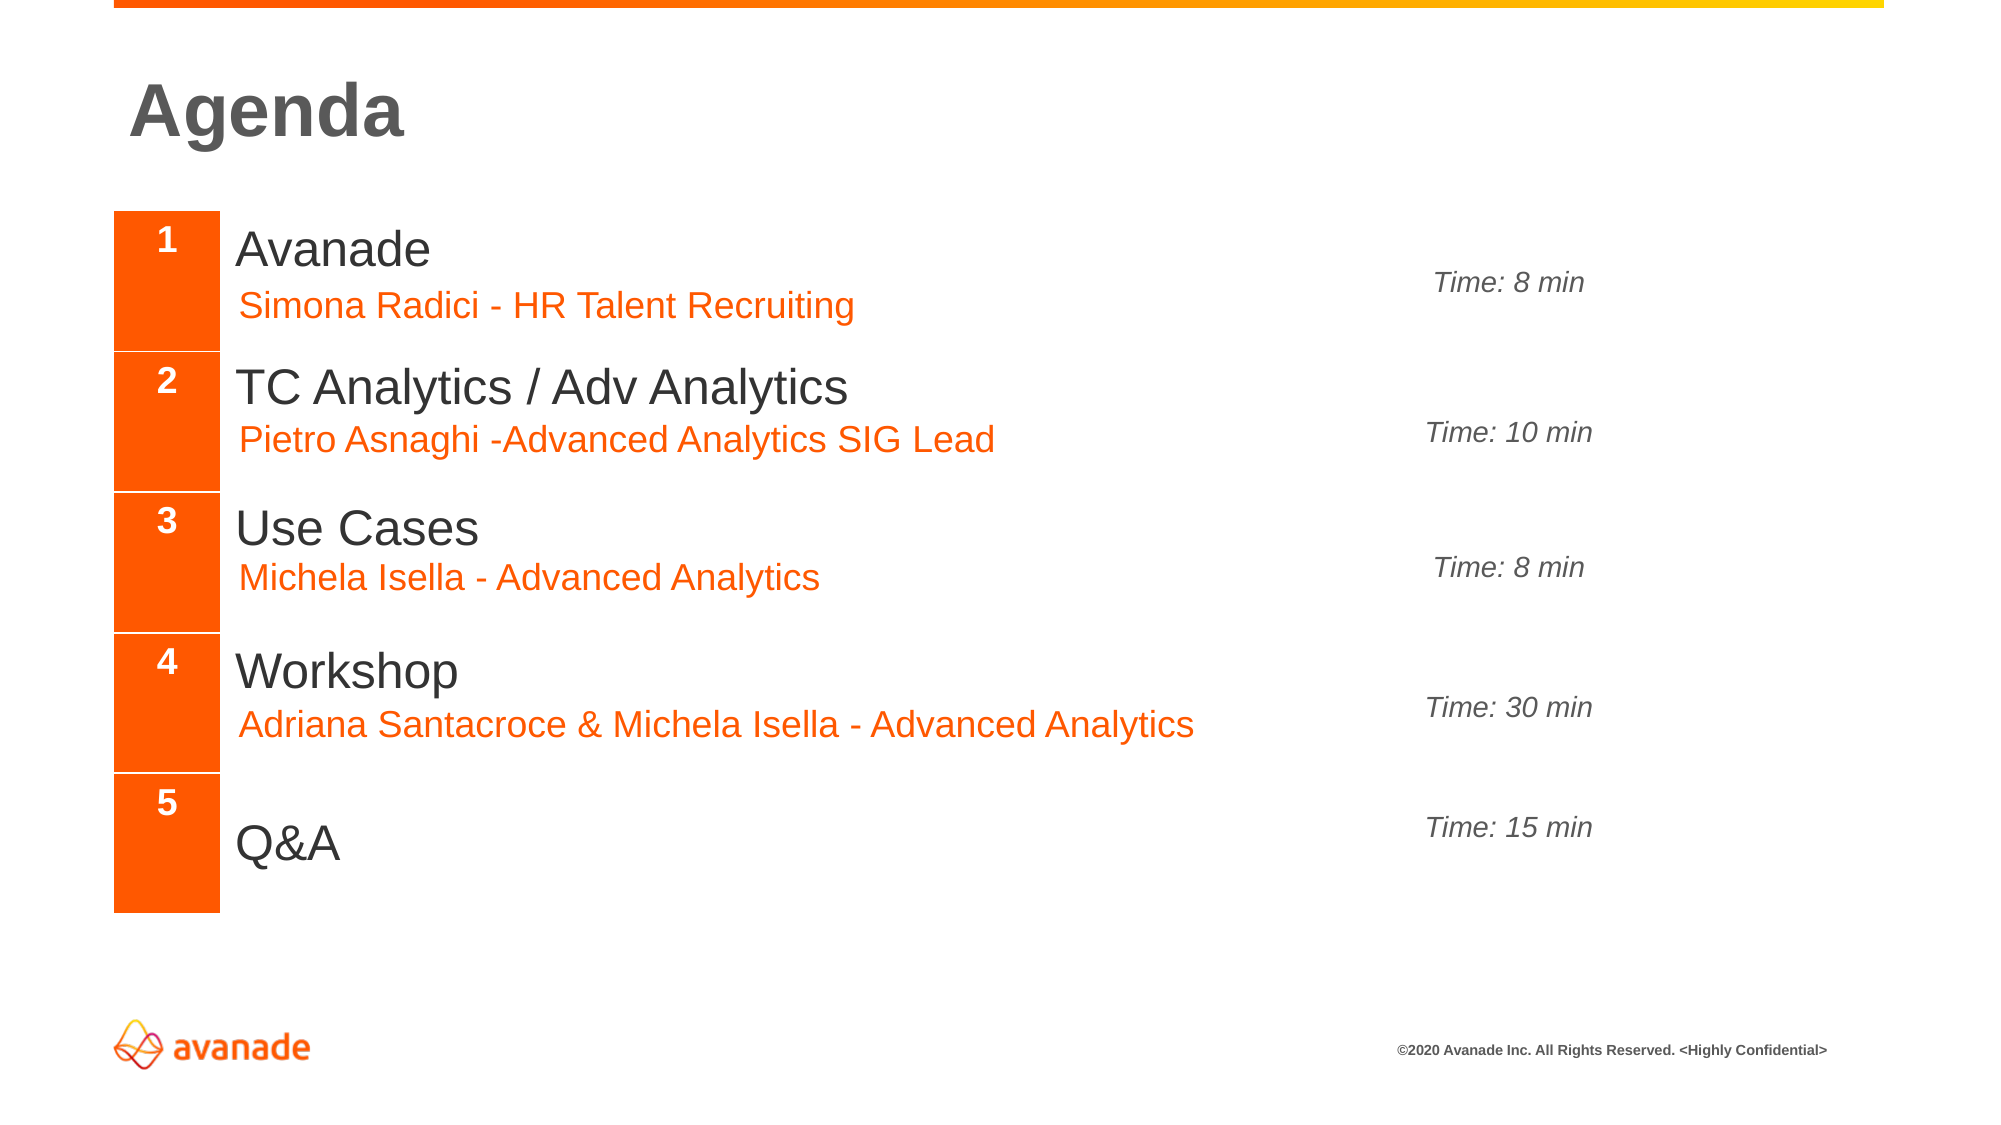

# Agenda
| 1 |
| --- |
| 2 |
| 3 |
| 4 |
| 5 |
Avanade
Time: 8 min
Simona Radici - HR Talent Recruiting
TC Analytics / Adv Analytics
Time: 10 min
Pietro Asnaghi -Advanced Analytics SIG Lead

Use Cases
Time: 8 min
Michela Isella - Advanced Analytics
Workshop
Time: 30 min
Adriana Santacroce & Michela Isella - Advanced Analytics
Time: 15 min
Q&A